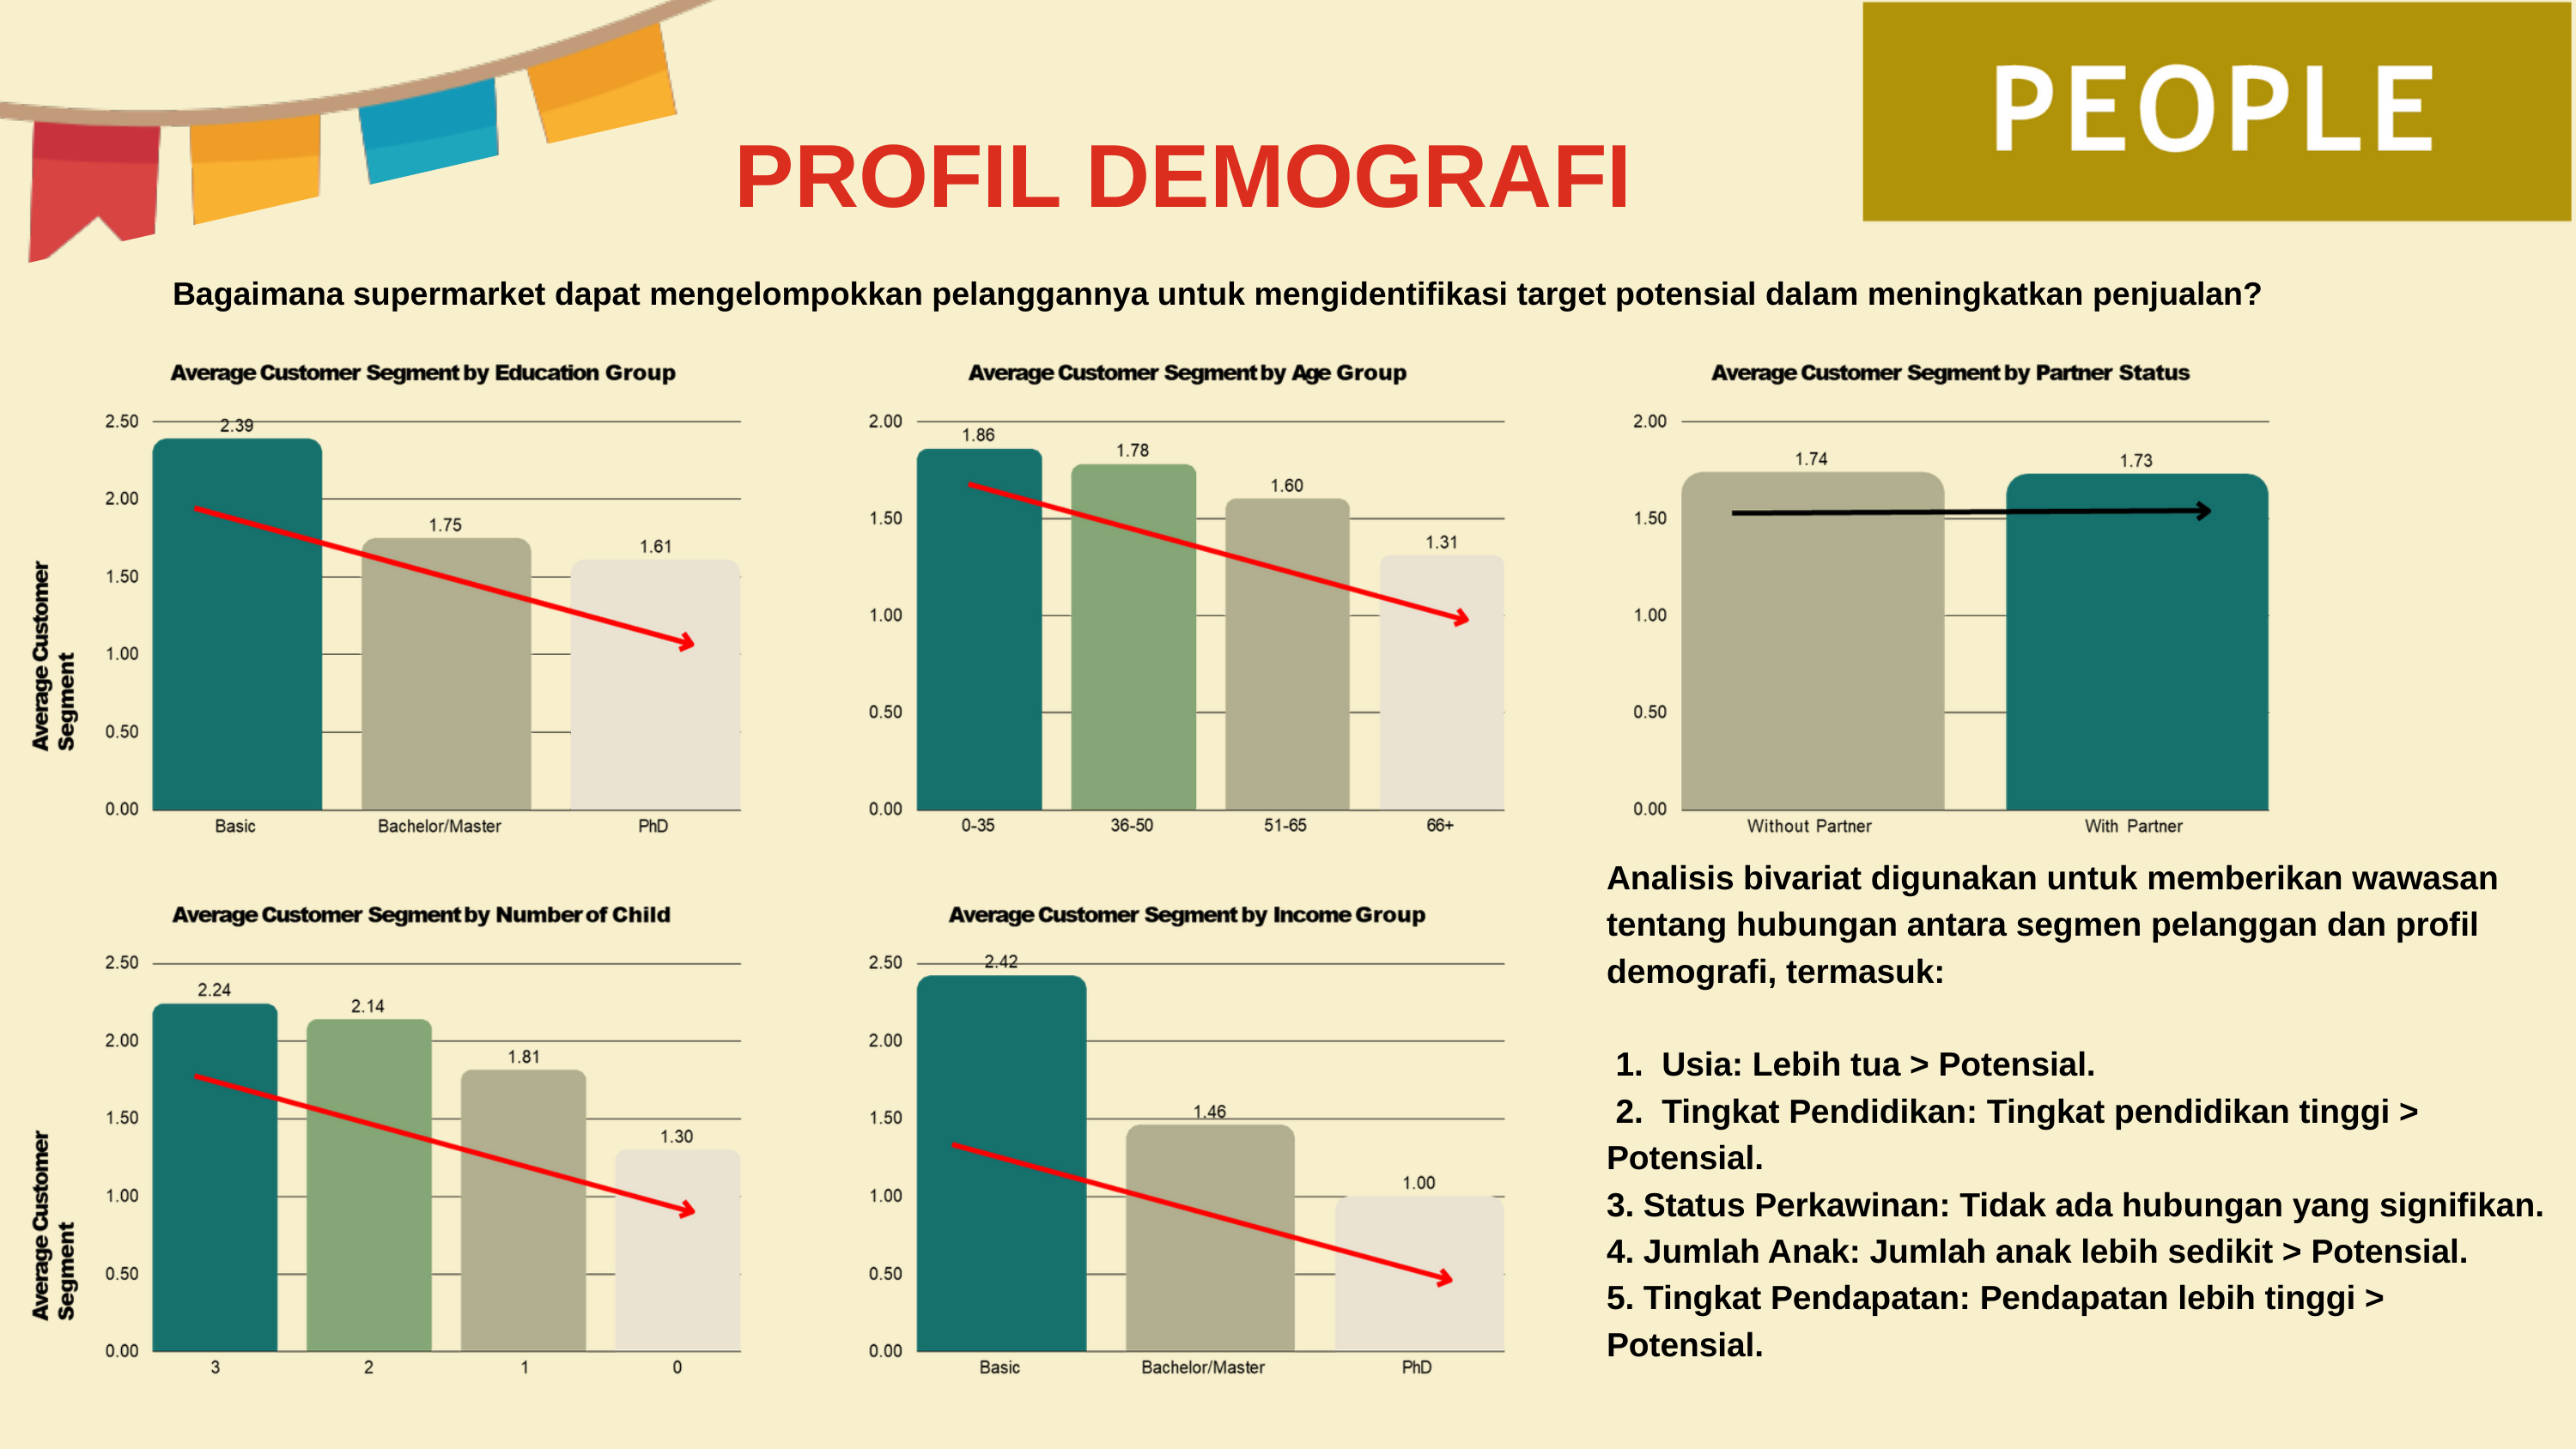

PROFIL DEMOGRAFI

Bagaimana supermarket dapat mengelompokkan pelanggannya untuk mengidentifikasi target potensial dalam meningkatkan penjualan?

Analisis bivariat digunakan untuk memberikan wawasan tentang hubungan antara segmen pelanggan dan profil demografi, termasuk:

 1.  Usia: Lebih tua > Potensial.
 2.  Tingkat Pendidikan: Tingkat pendidikan tinggi > Potensial.
3. Status Perkawinan: Tidak ada hubungan yang signifikan.
4. Jumlah Anak: Jumlah anak lebih sedikit > Potensial.
5. Tingkat Pendapatan: Pendapatan lebih tinggi > Potensial.